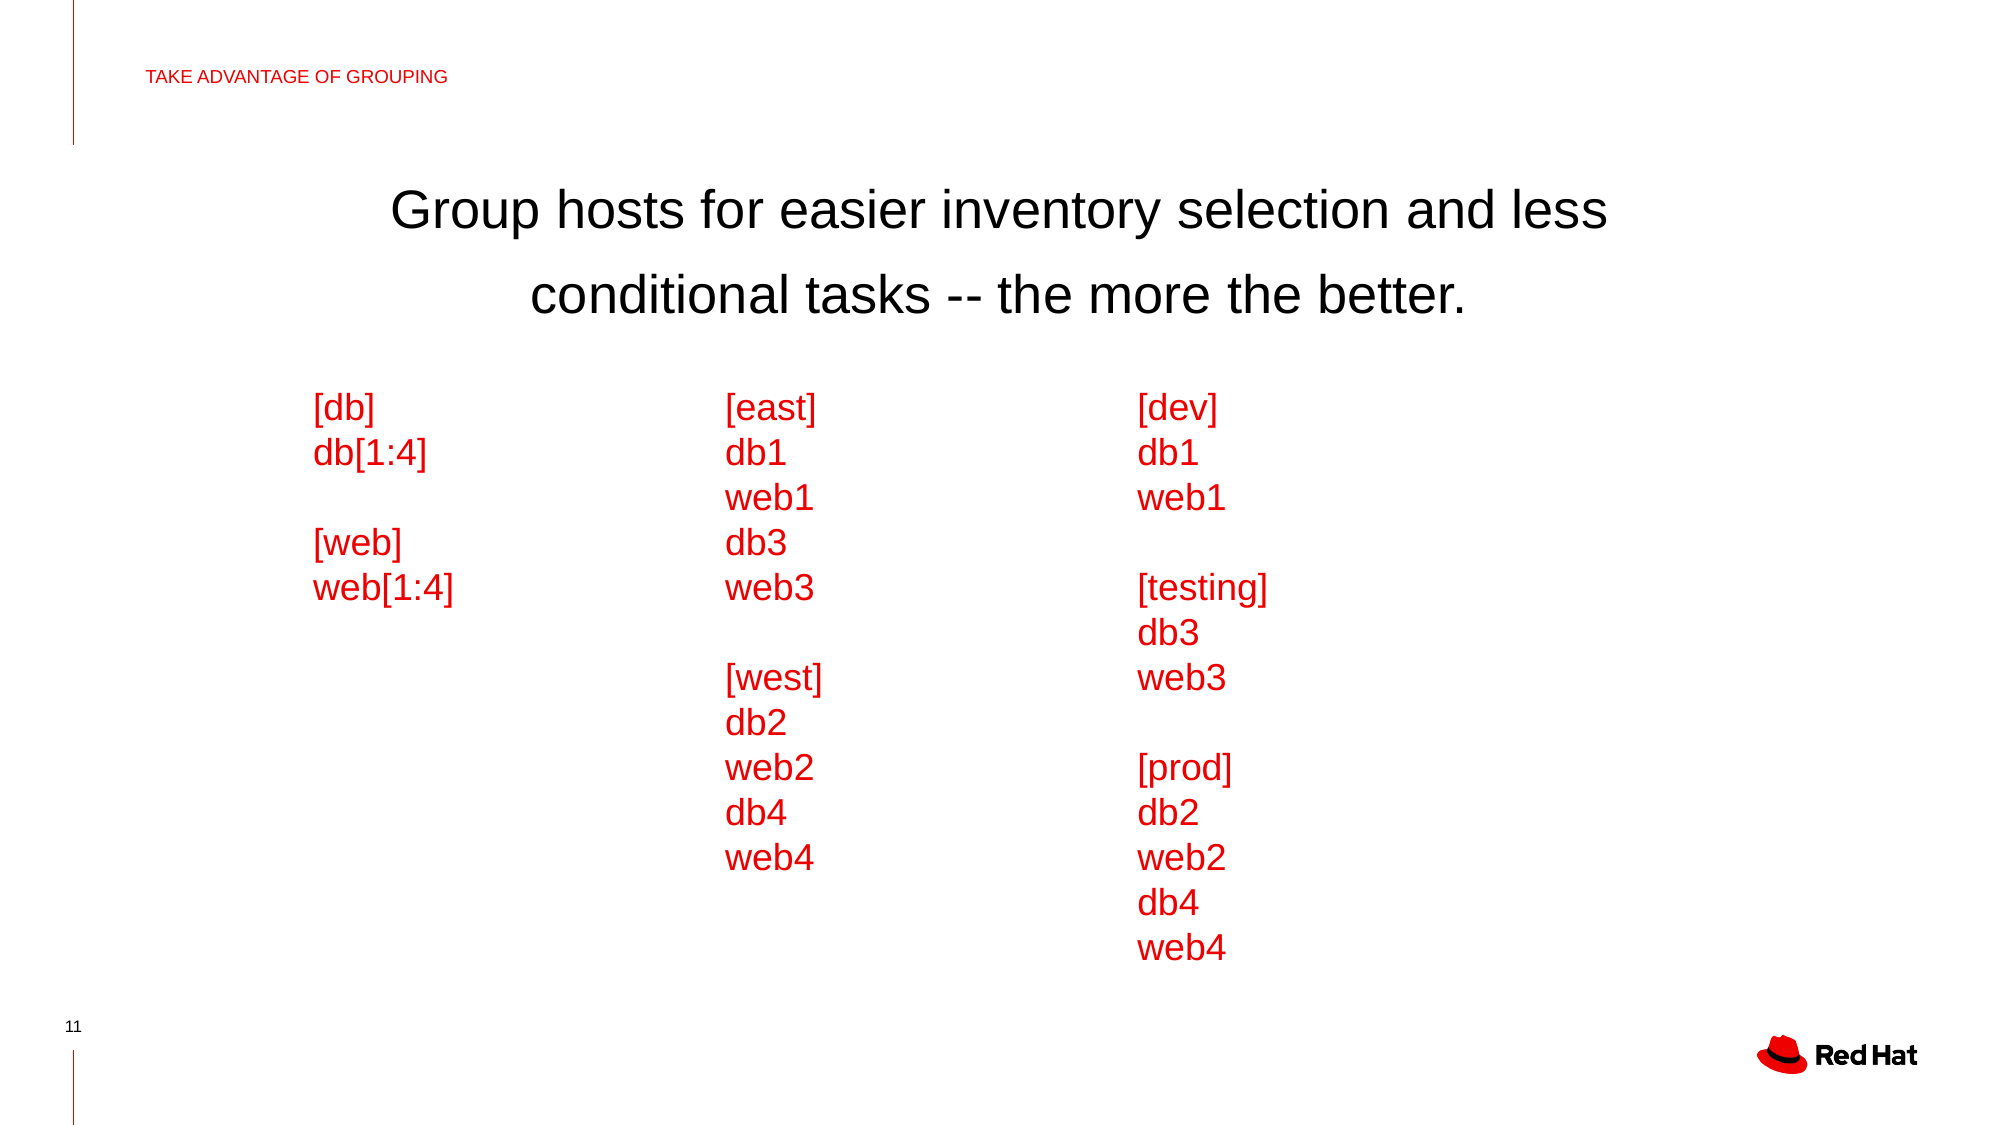

TAKE ADVANTAGE OF GROUPING
# Group hosts for easier inventory selection and less conditional tasks -- the more the better.
[db]
db[1:4]

[web]
web[1:4]

[east]
db1
web1
db3
web3

[west]
db2
web2
db4
web4

[dev]
db1
web1

[testing]
db3
web3

[prod]
db2
web2
db4
web4

11